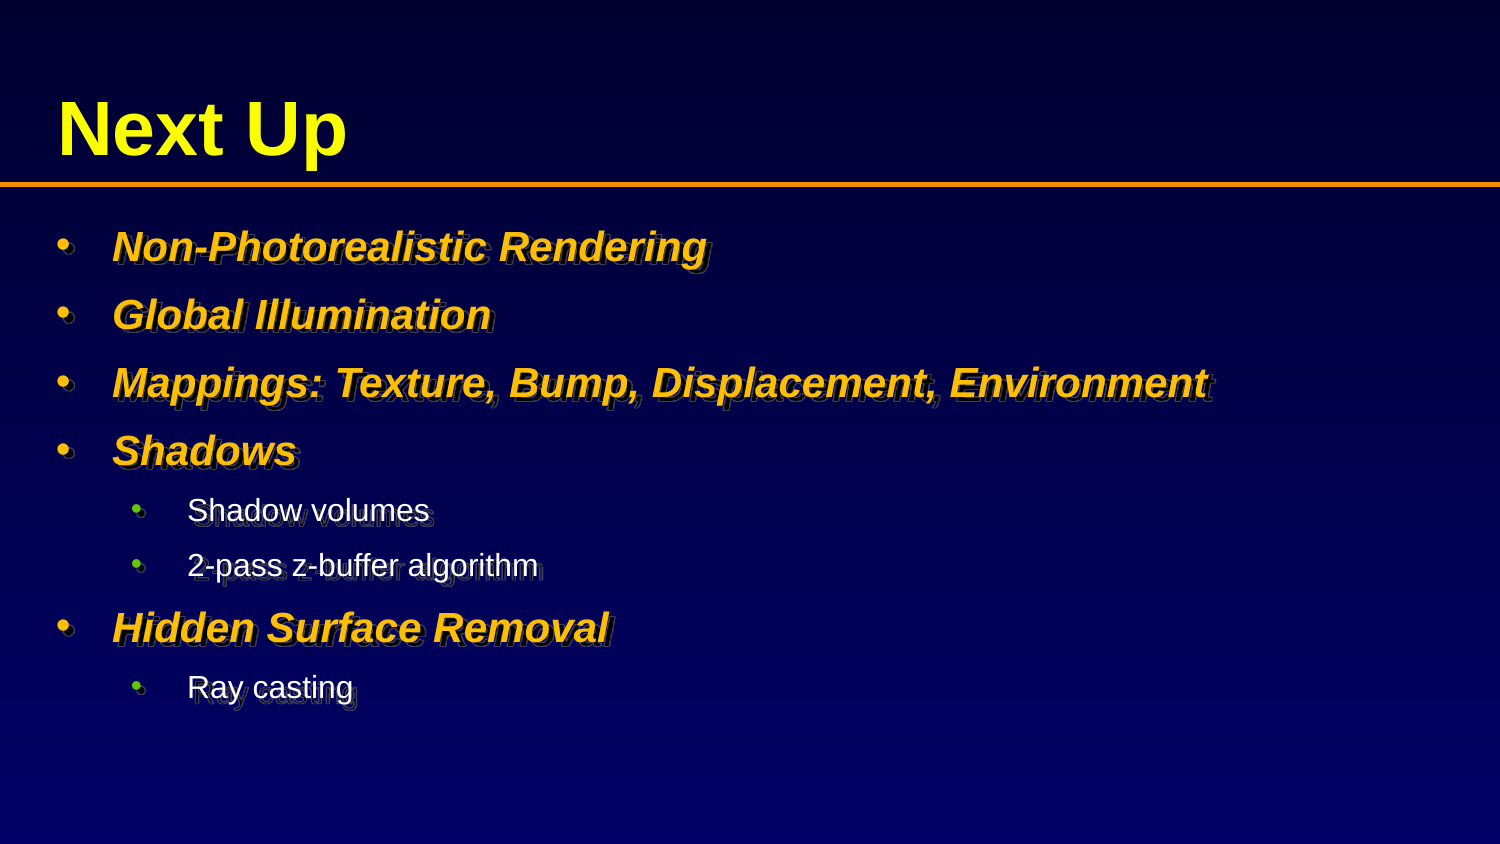

# Next Up
Non-Photorealistic Rendering
Global Illumination
Mappings: Texture, Bump, Displacement, Environment
Shadows
Shadow volumes
2-pass z-buffer algorithm
Hidden Surface Removal
Ray casting